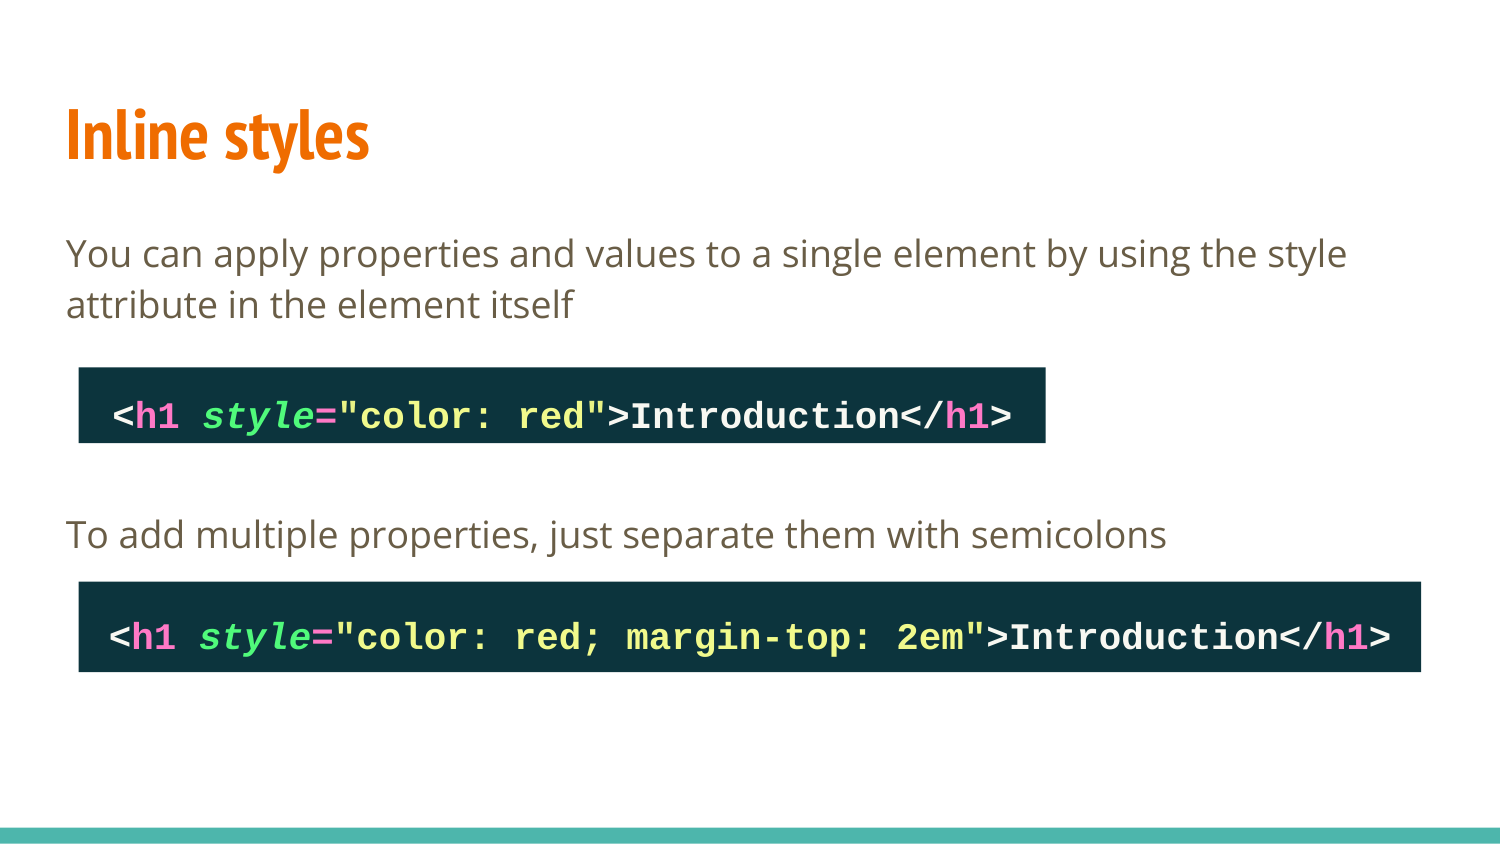

Inline styles
You can apply properties and values to a single element by using the style attribute in the element itself

To add multiple properties, just separate them with semicolons
<h1 style="color: red">Introduction</h1>
<h1 style="color: red; margin-top: 2em">Introduction</h1>